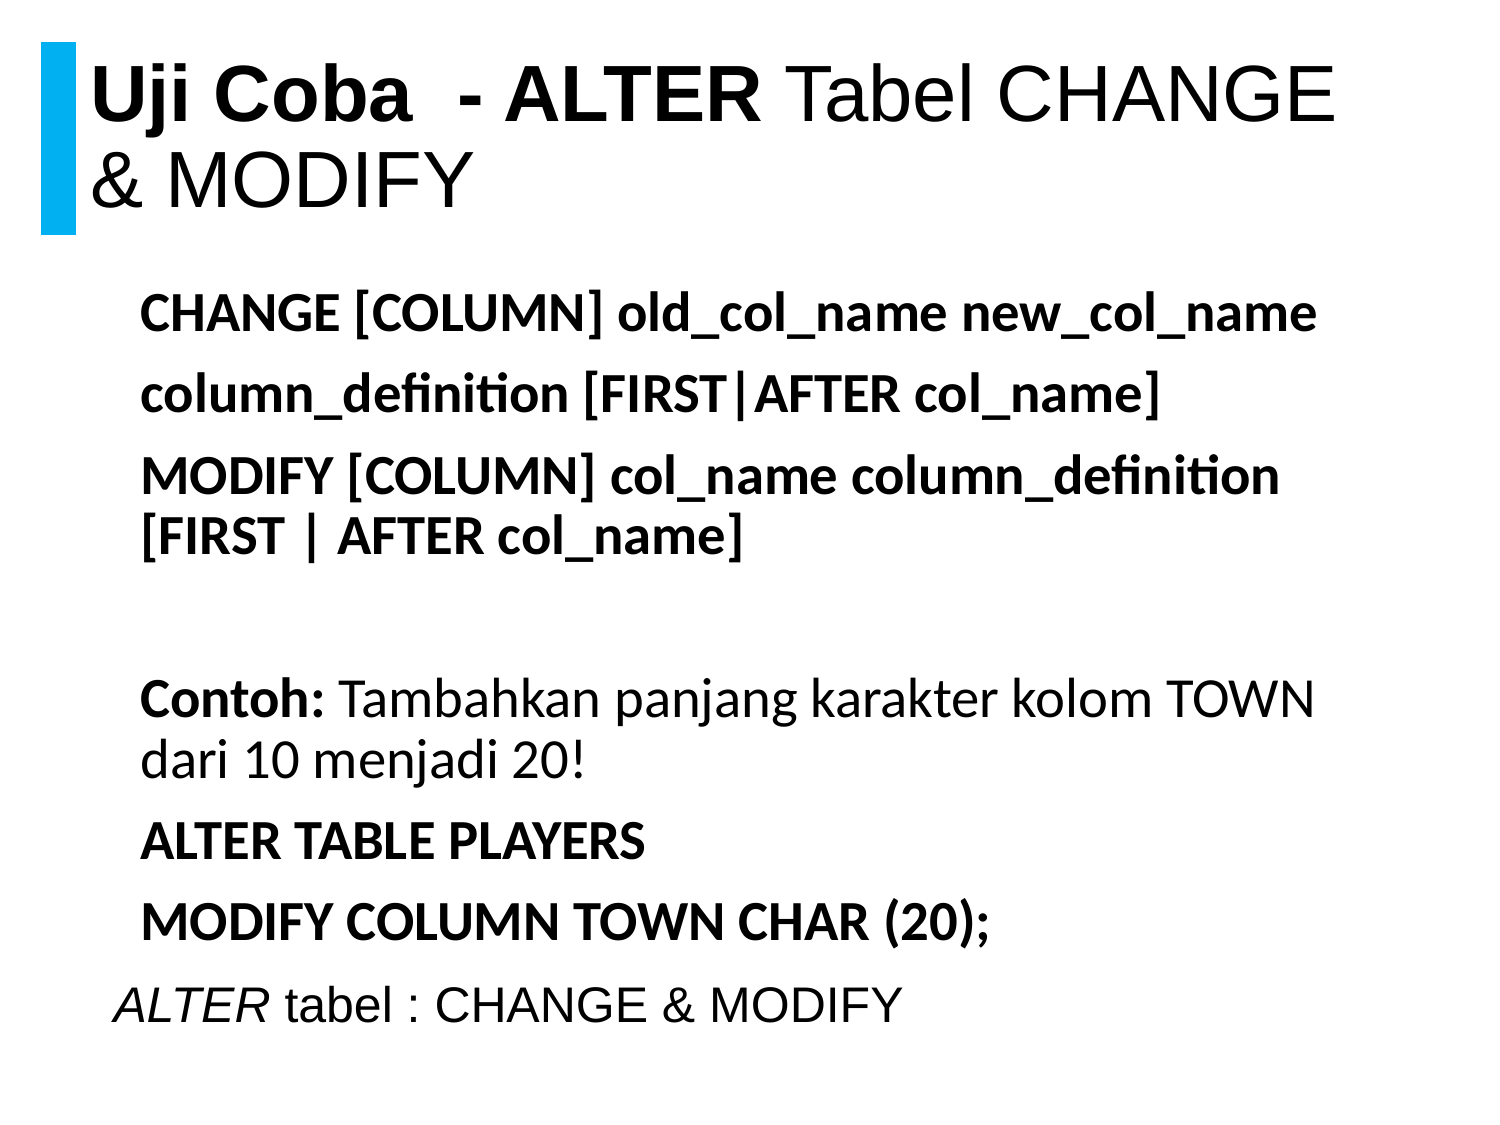

Uji Coba  - ALTER Tabel CHANGE & MODIFY
CHANGE [COLUMN] old_col_name new_col_name
	column_definition [FIRST|AFTER col_name]
MODIFY [COLUMN] col_name column_definition [FIRST | AFTER col_name]

Contoh: Tambahkan panjang karakter kolom TOWN dari 10 menjadi 20!
	ALTER TABLE PLAYERS
	MODIFY COLUMN TOWN CHAR (20);
# ALTER tabel : CHANGE & MODIFY